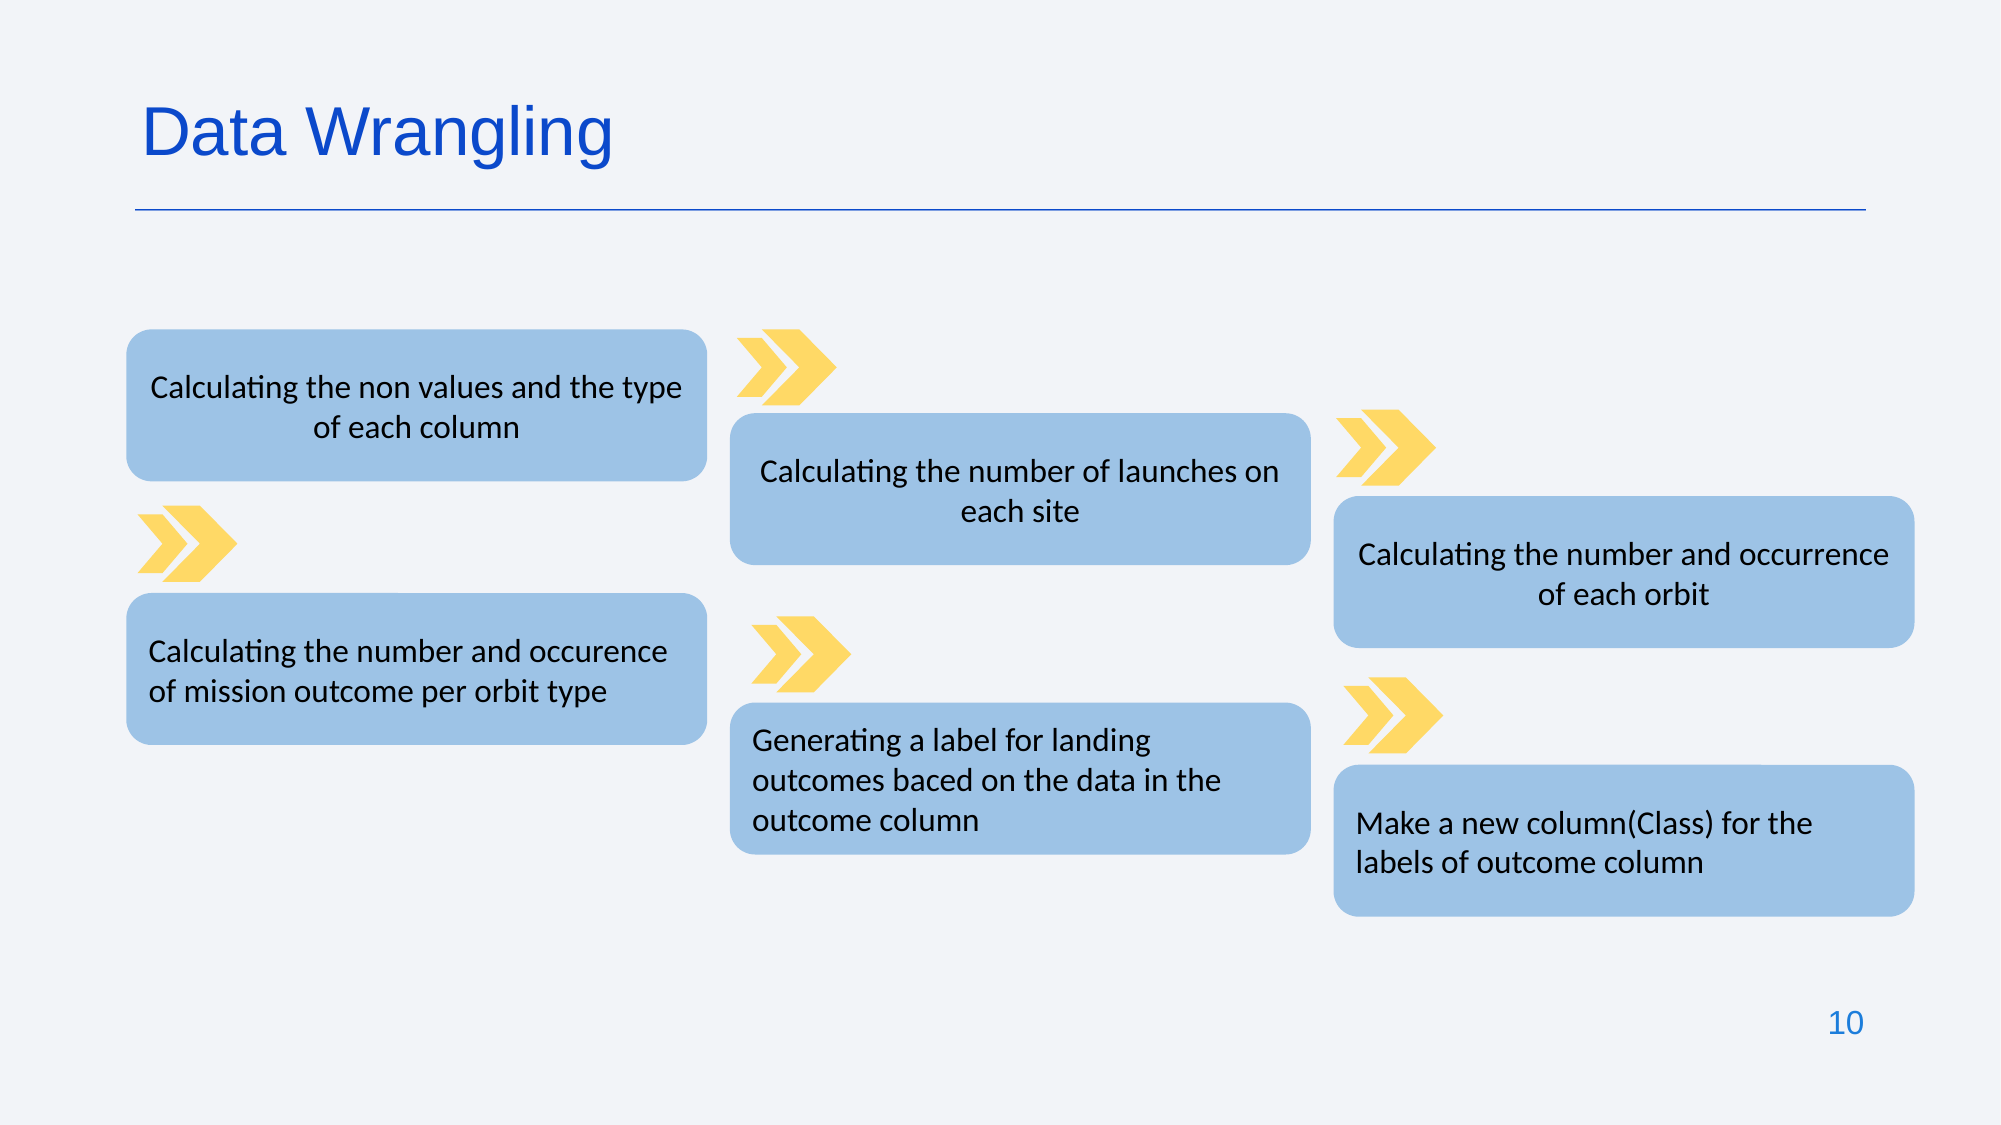

Data Wrangling
Calculating the non values and the type of each column

Calculating the number of launches on each site

Calculating the number and occurrence of each orbit

Calculating the number and occurence of mission outcome per orbit type

Generating a label for landing outcomes baced on the data in the outcome column
Make a new column(Class) for the labels of outcome column
10